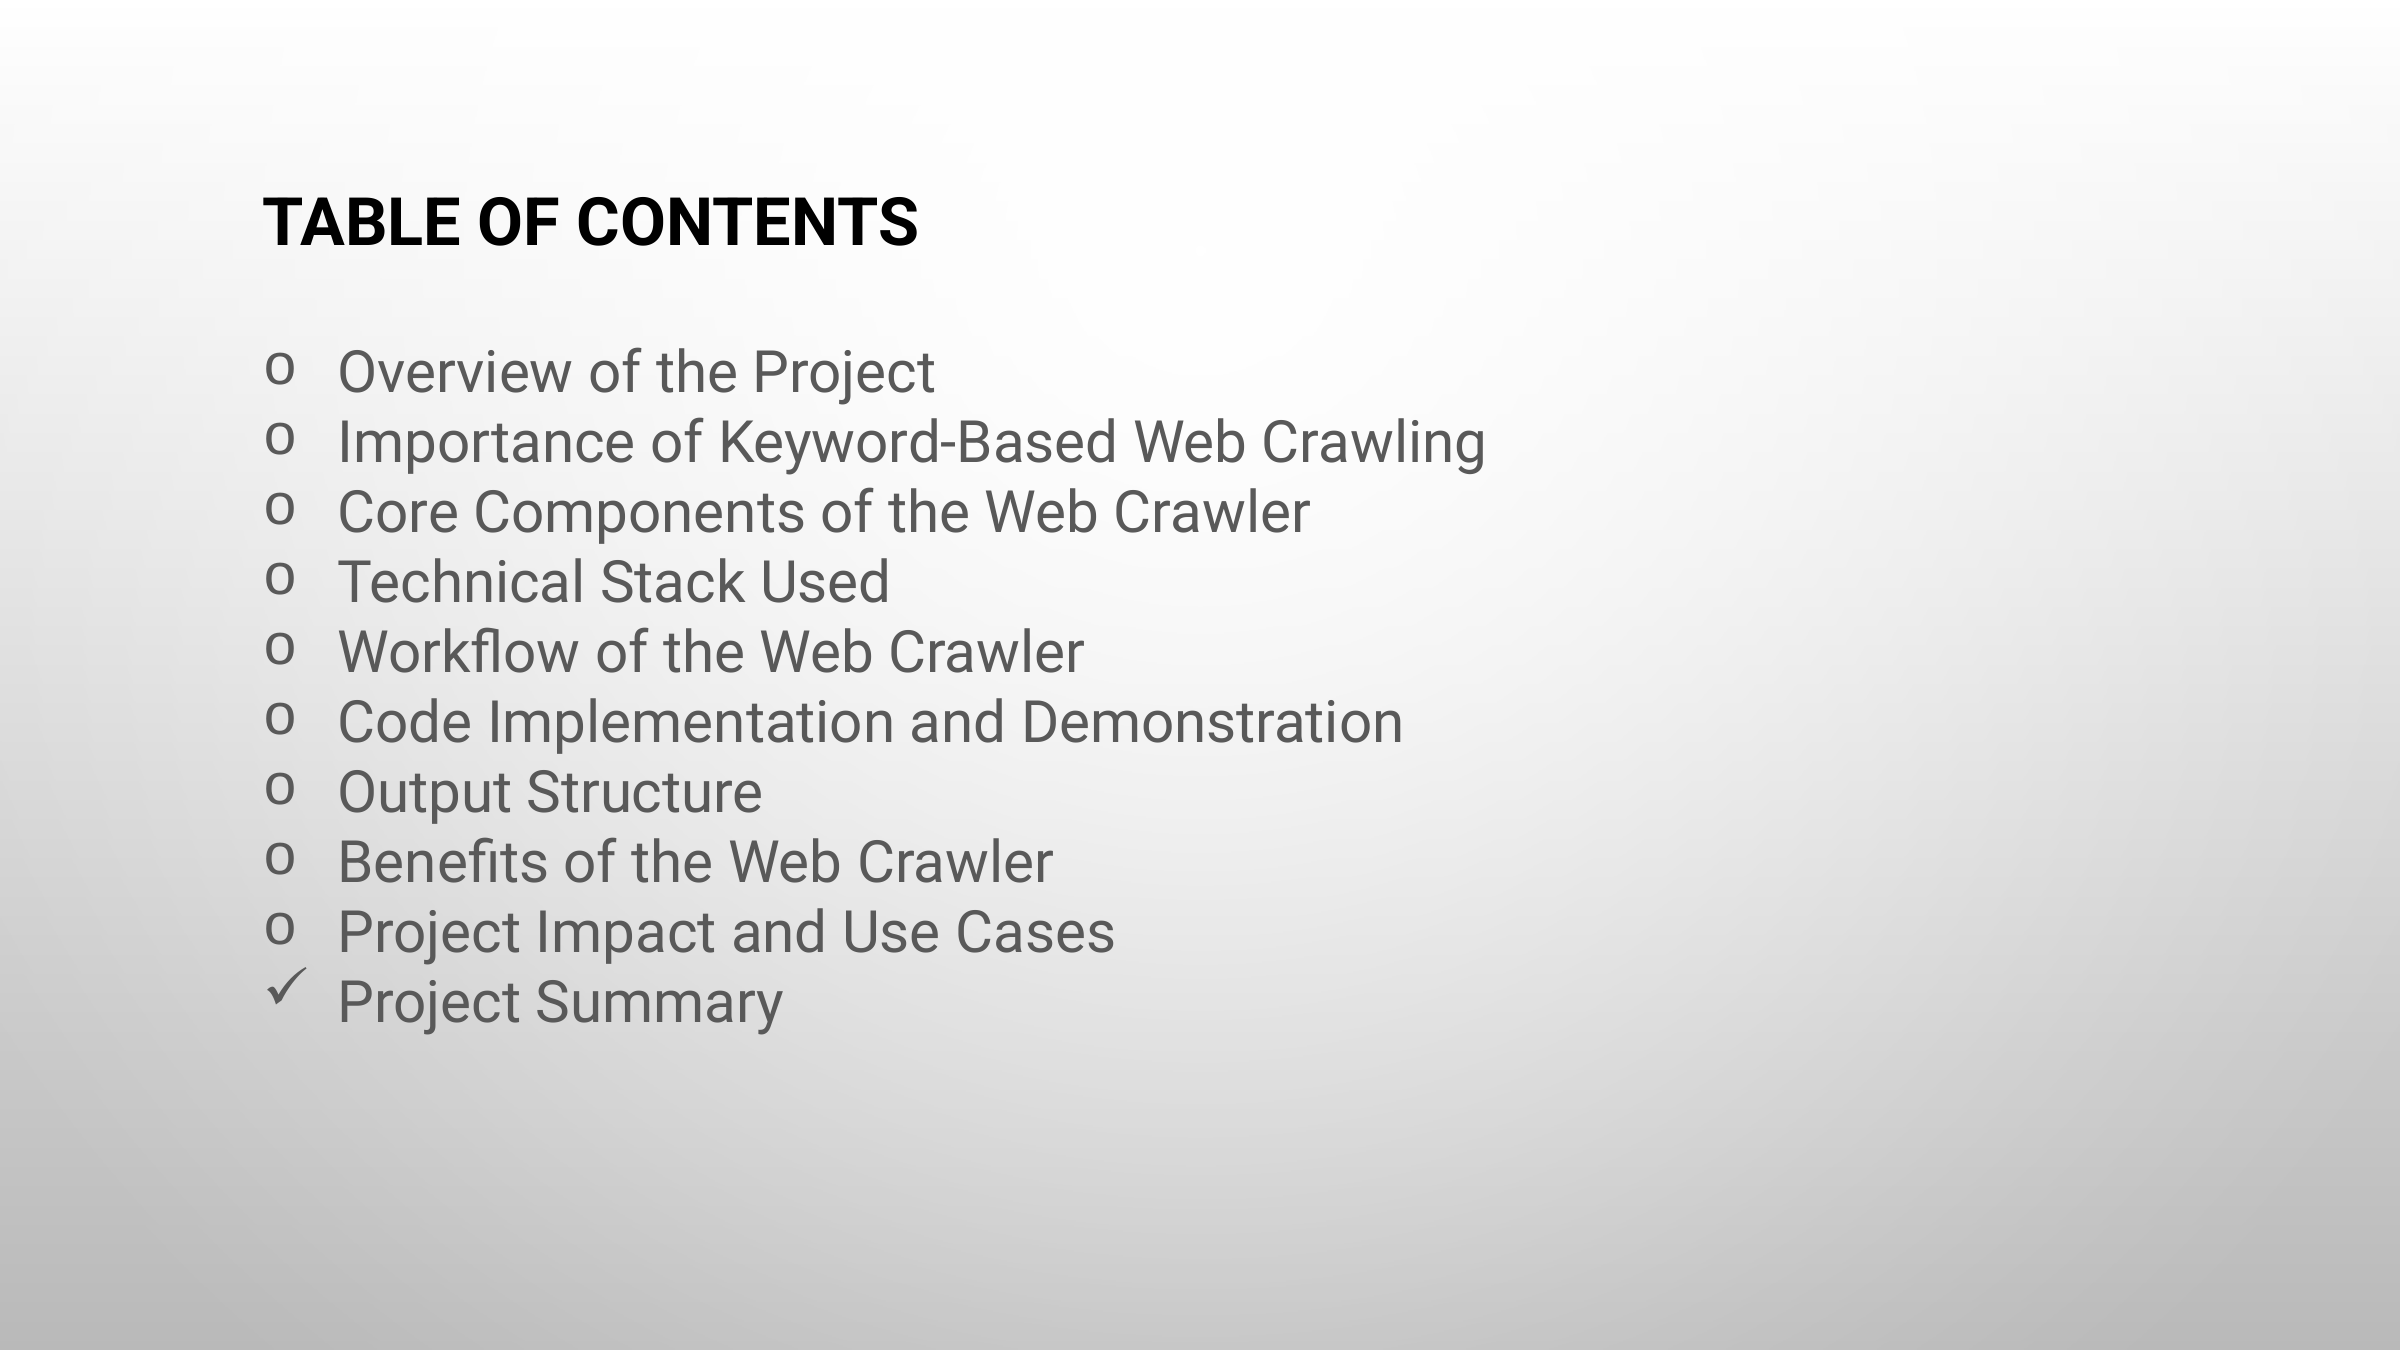

TABLE OF CONTENTS
Overview of the Project
Importance of Keyword-Based Web Crawling
Core Components of the Web Crawler
Technical Stack Used
Workflow of the Web Crawler
Code Implementation and Demonstration
Output Structure
Benefits of the Web Crawler
Project Impact and Use Cases
Project Summary